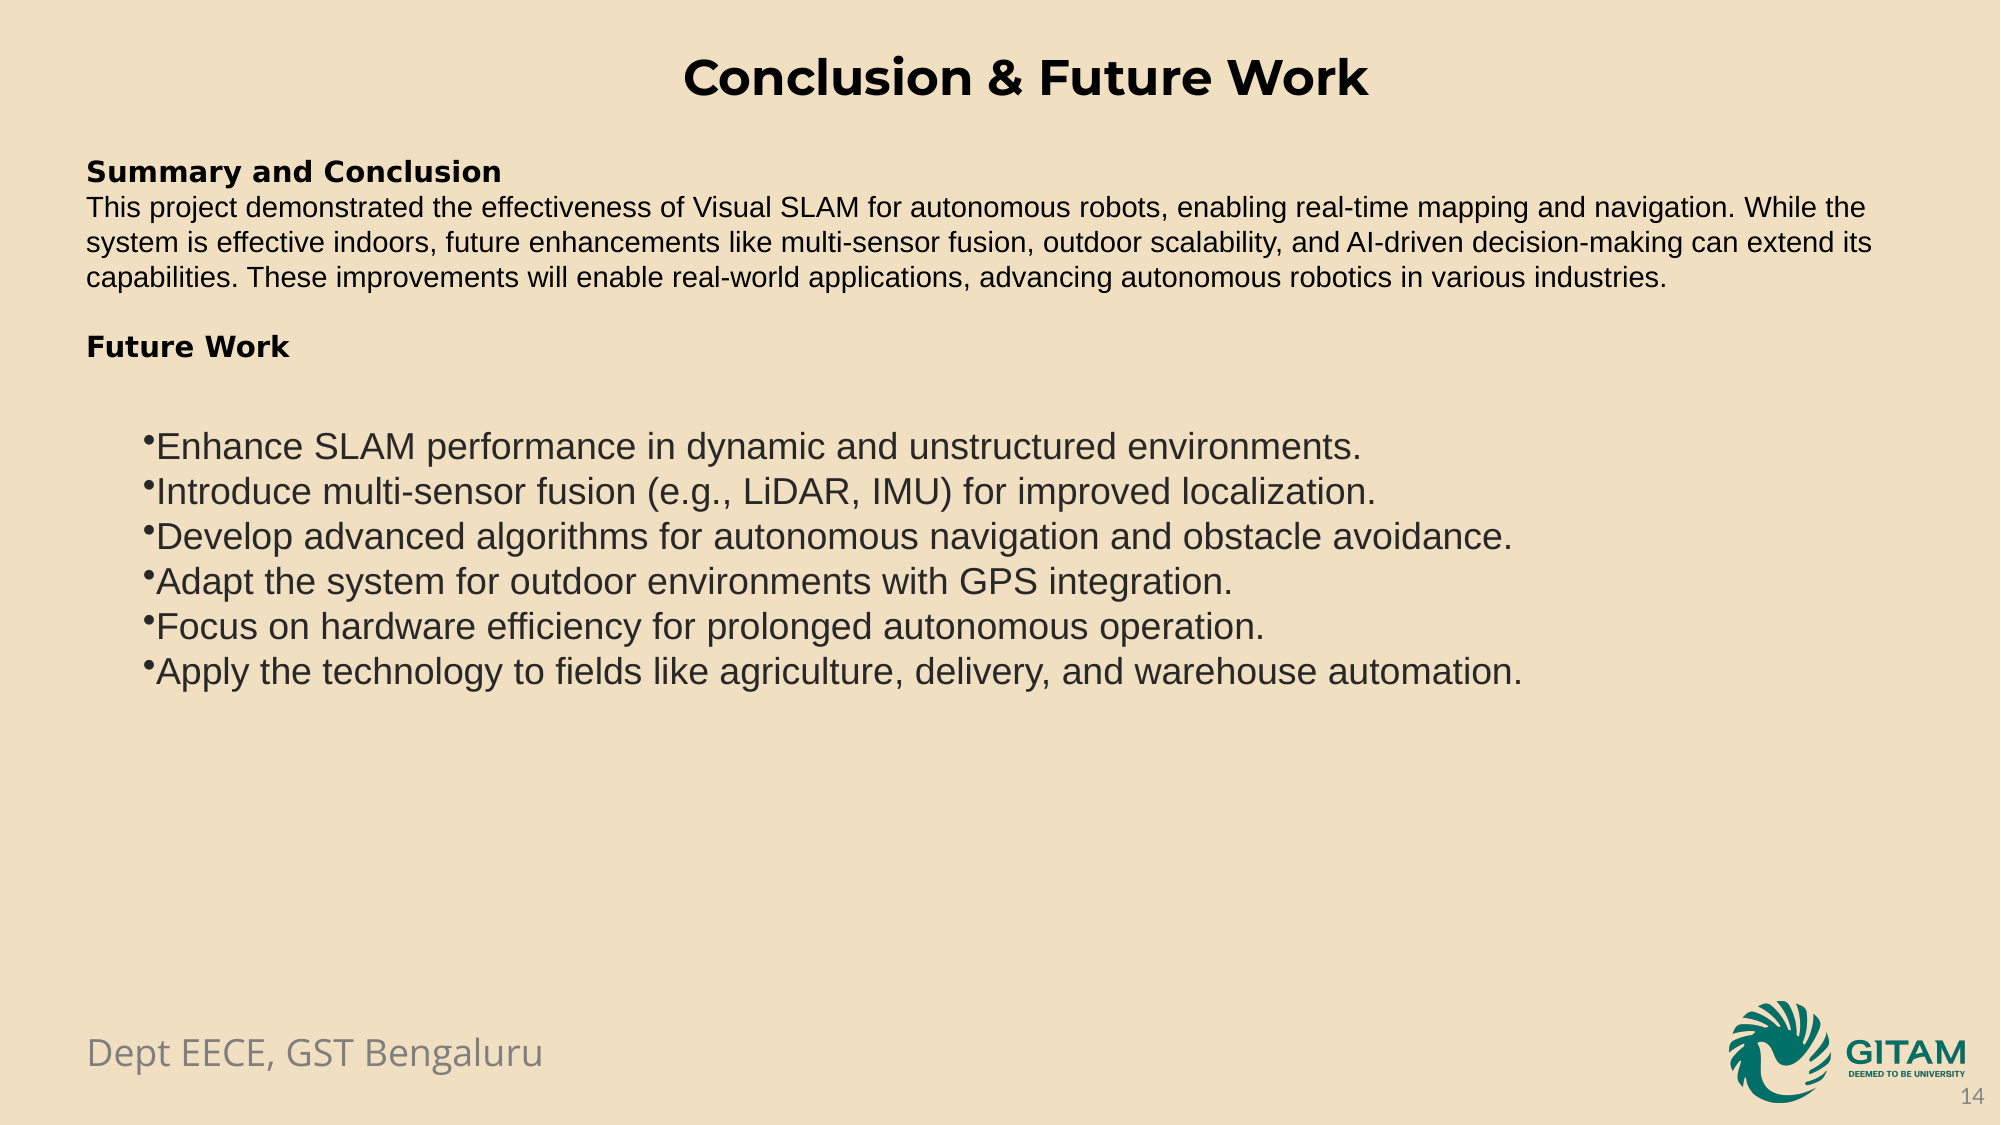

Conclusion & Future Work
Summary and Conclusion
This project demonstrated the effectiveness of Visual SLAM for autonomous robots, enabling real-time mapping and navigation. While the system is effective indoors, future enhancements like multi-sensor fusion, outdoor scalability, and AI-driven decision-making can extend its capabilities. These improvements will enable real-world applications, advancing autonomous robotics in various industries.

Future Work

Enhance SLAM performance in dynamic and unstructured environments.
Introduce multi-sensor fusion (e.g., LiDAR, IMU) for improved localization.
Develop advanced algorithms for autonomous navigation and obstacle avoidance.
Adapt the system for outdoor environments with GPS integration.
Focus on hardware efficiency for prolonged autonomous operation.
Apply the technology to fields like agriculture, delivery, and warehouse automation.
14